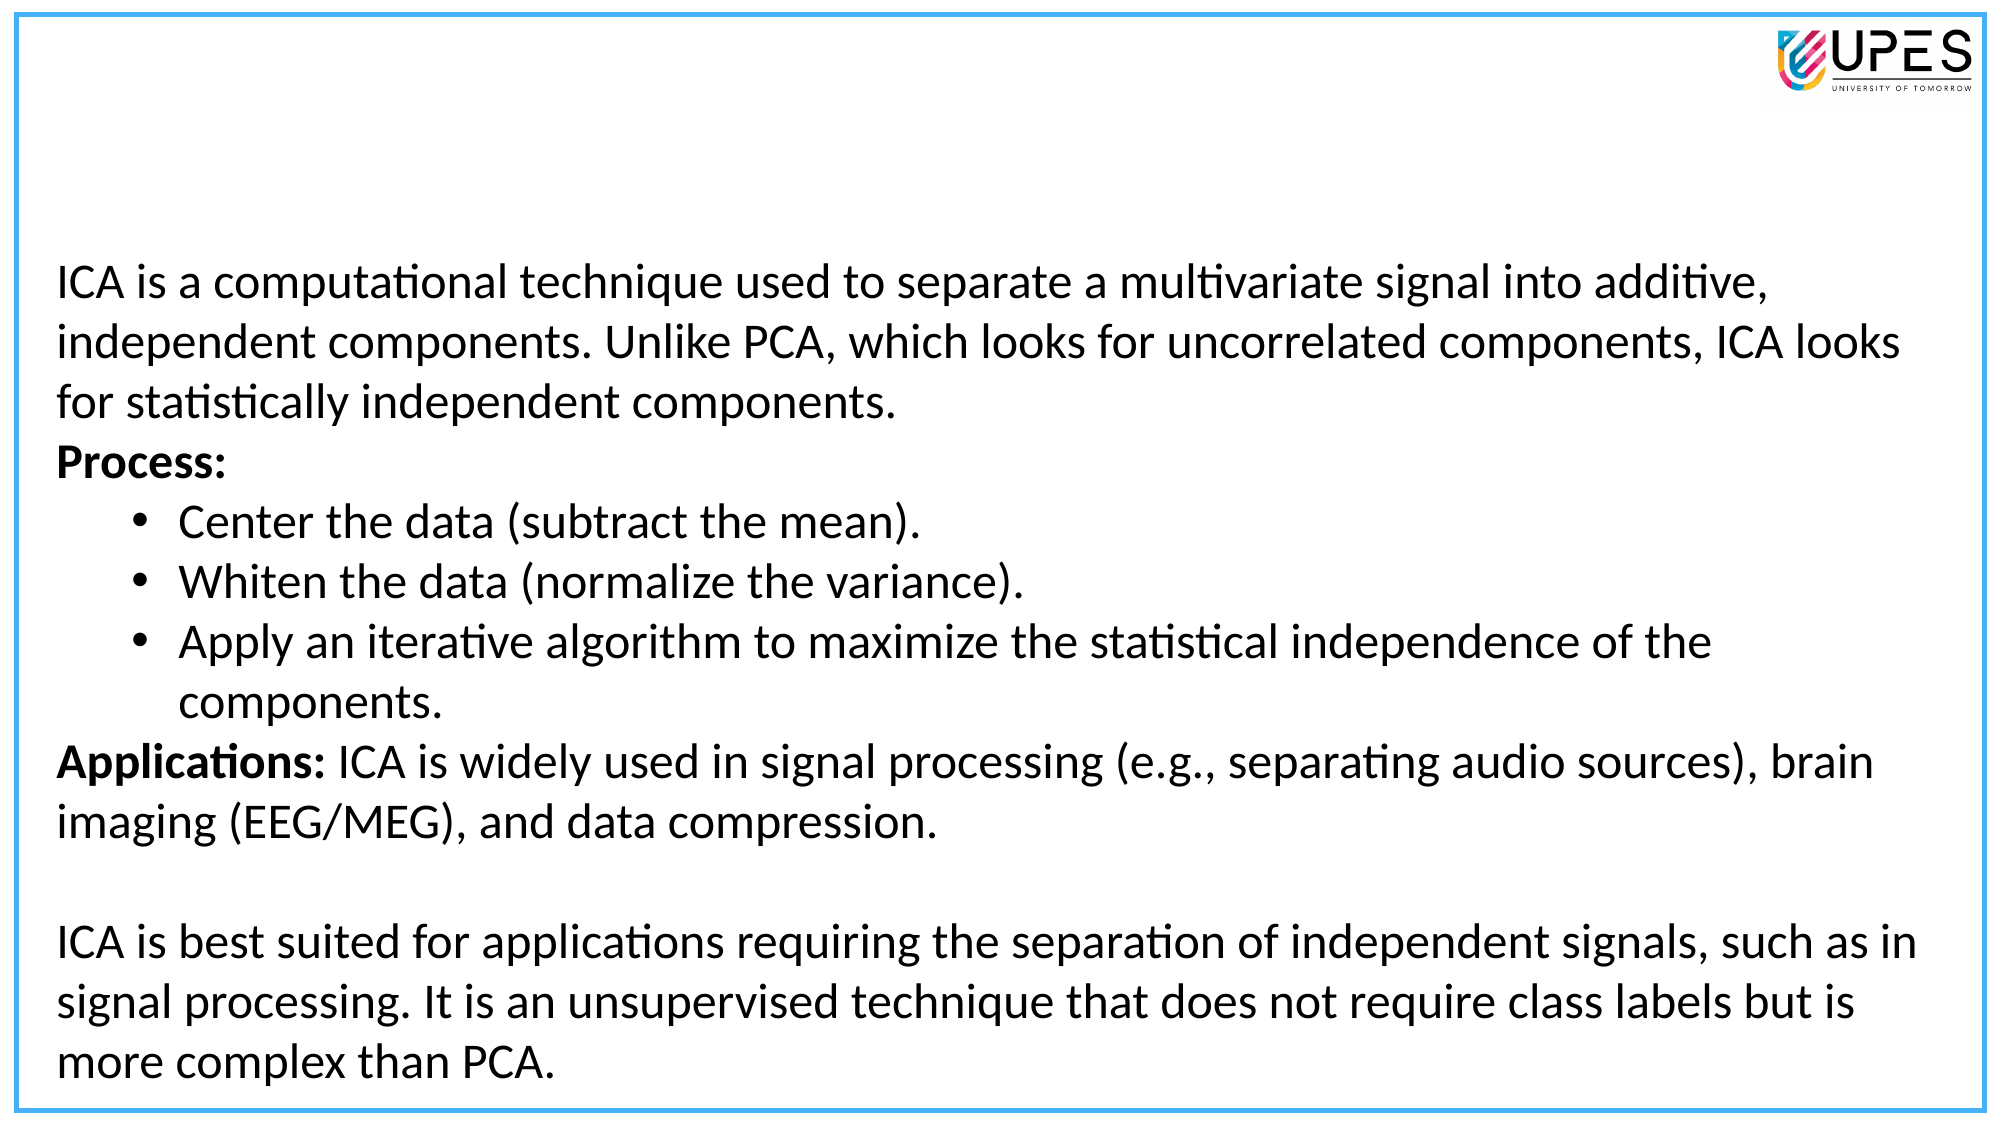

# Independent Component Analysis (ICA)
80
ICA is a computational technique used to separate a multivariate signal into additive, independent components. Unlike PCA, which looks for uncorrelated components, ICA looks for statistically independent components.
Process:
Center the data (subtract the mean).
Whiten the data (normalize the variance).
Apply an iterative algorithm to maximize the statistical independence of the components.
Applications: ICA is widely used in signal processing (e.g., separating audio sources), brain imaging (EEG/MEG), and data compression.

ICA is best suited for applications requiring the separation of independent signals, such as in signal processing. It is an unsupervised technique that does not require class labels but is more complex than PCA.